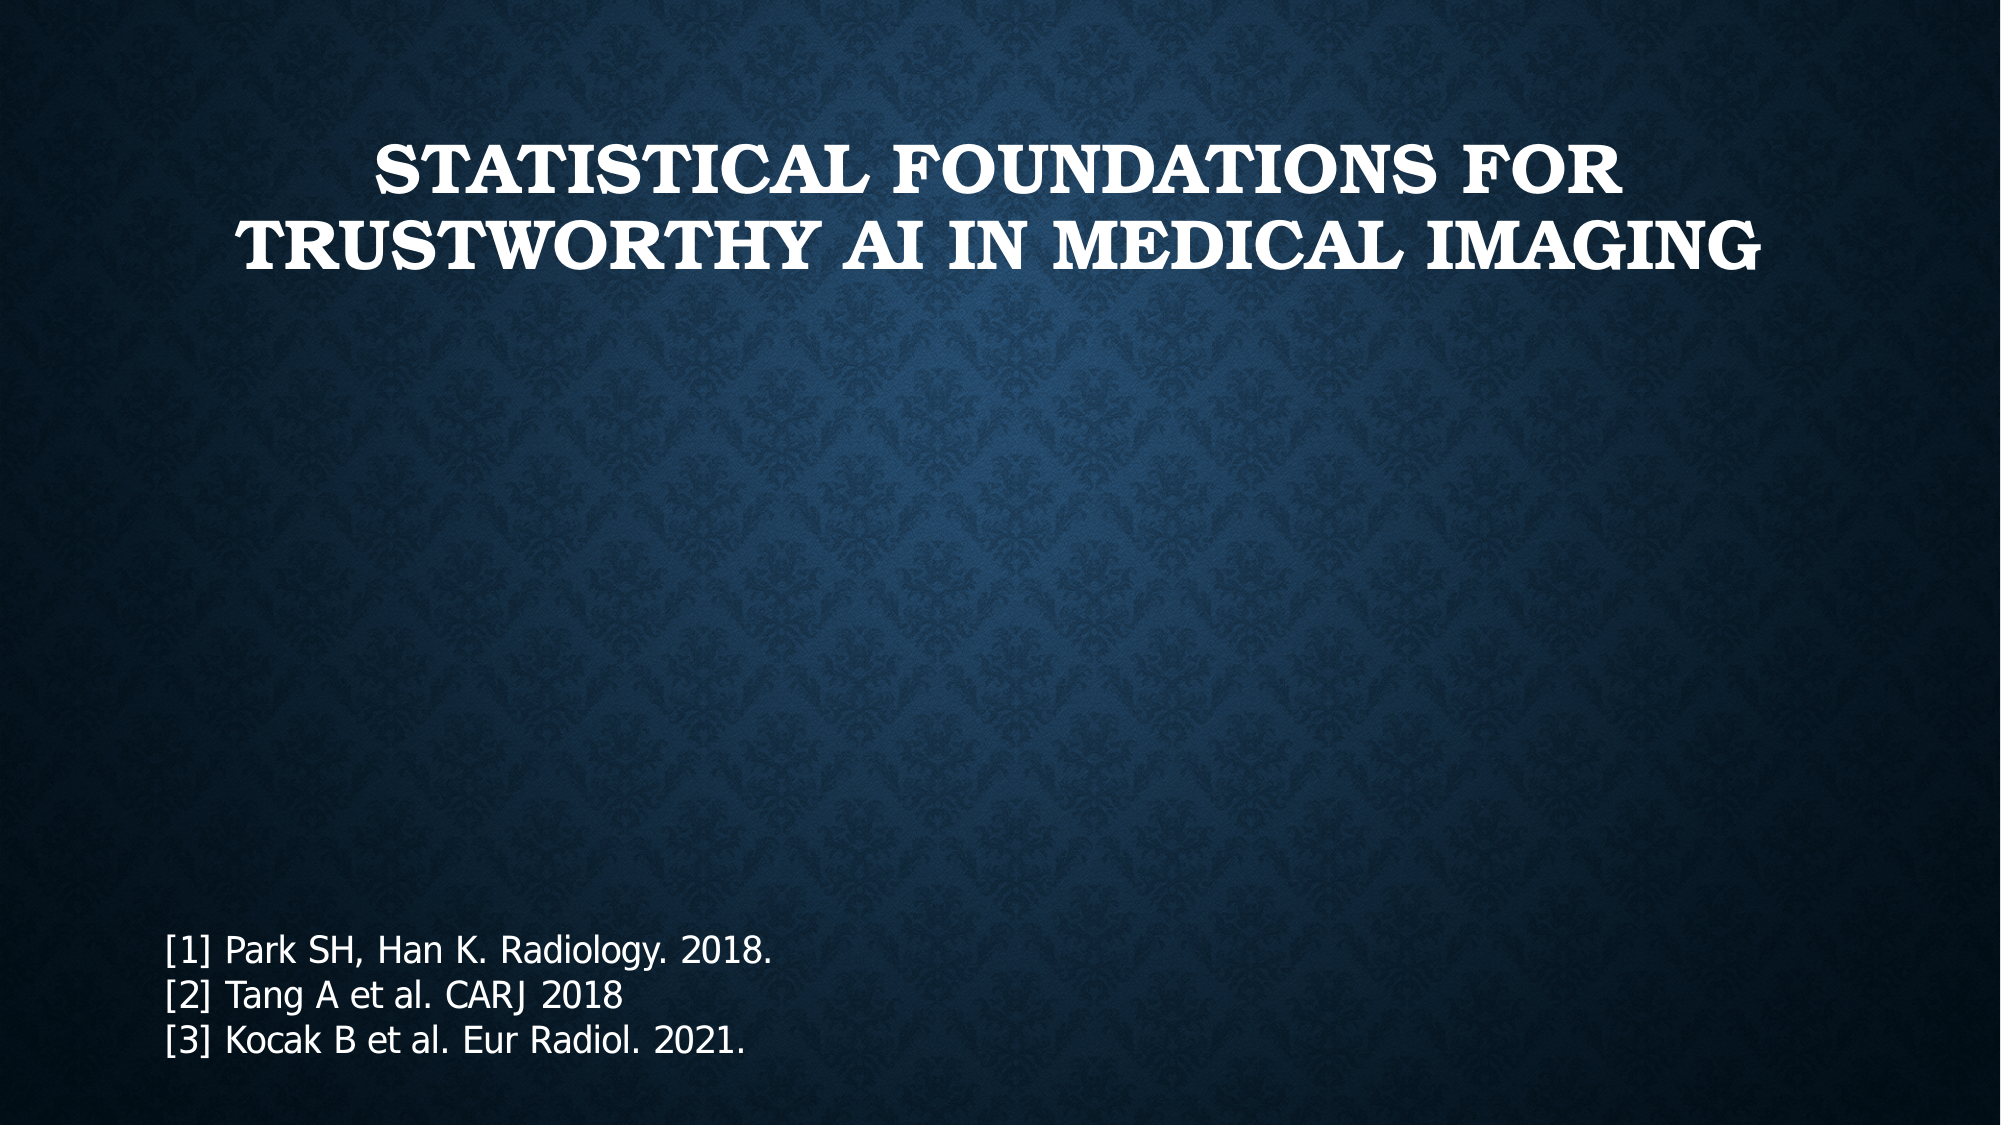

# Statistical Foundations for Trustworthy AI in Medical Imaging
[1] Park SH, Han K. Radiology. 2018.
[2] Tang A et al. CARJ 2018
[3] Kocak B et al. Eur Radiol. 2021.